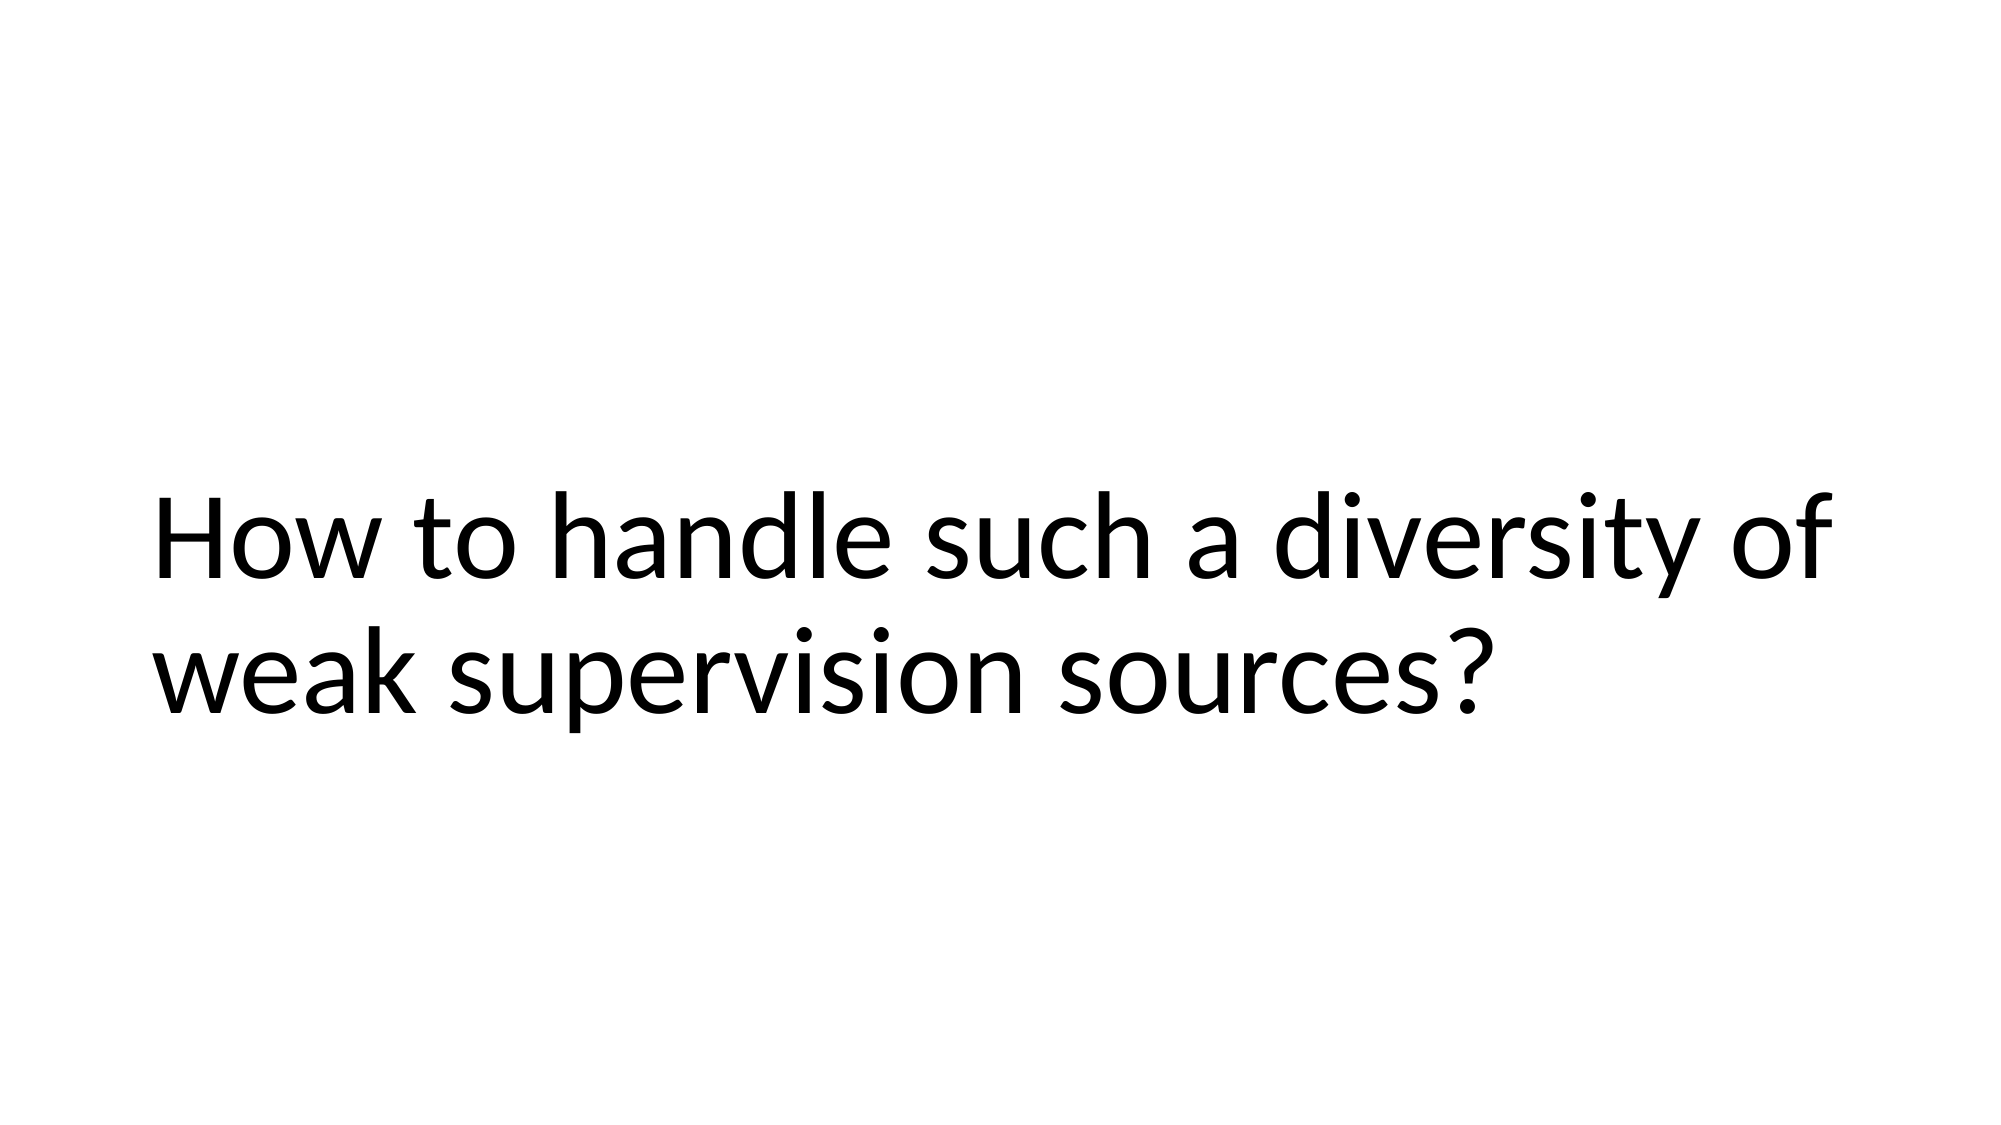

# How to handle such a diversity of weak supervision sources?